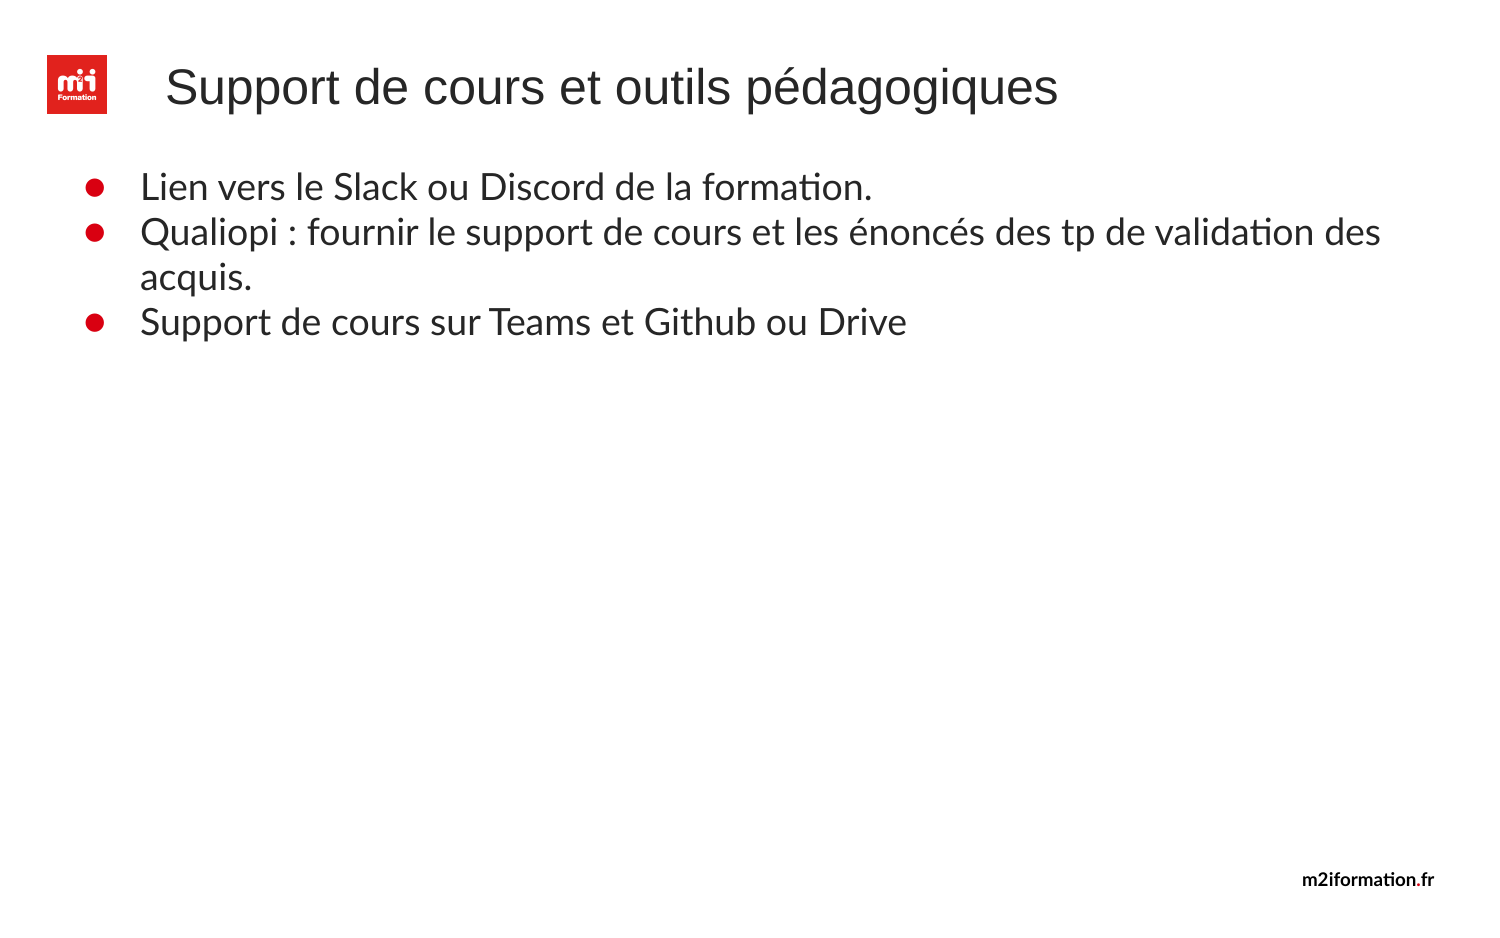

# Support de cours et outils pédagogiques
Lien vers le Slack ou Discord de la formation.
Qualiopi : fournir le support de cours et les énoncés des tp de validation des acquis.
Support de cours sur Teams et Github ou Drive